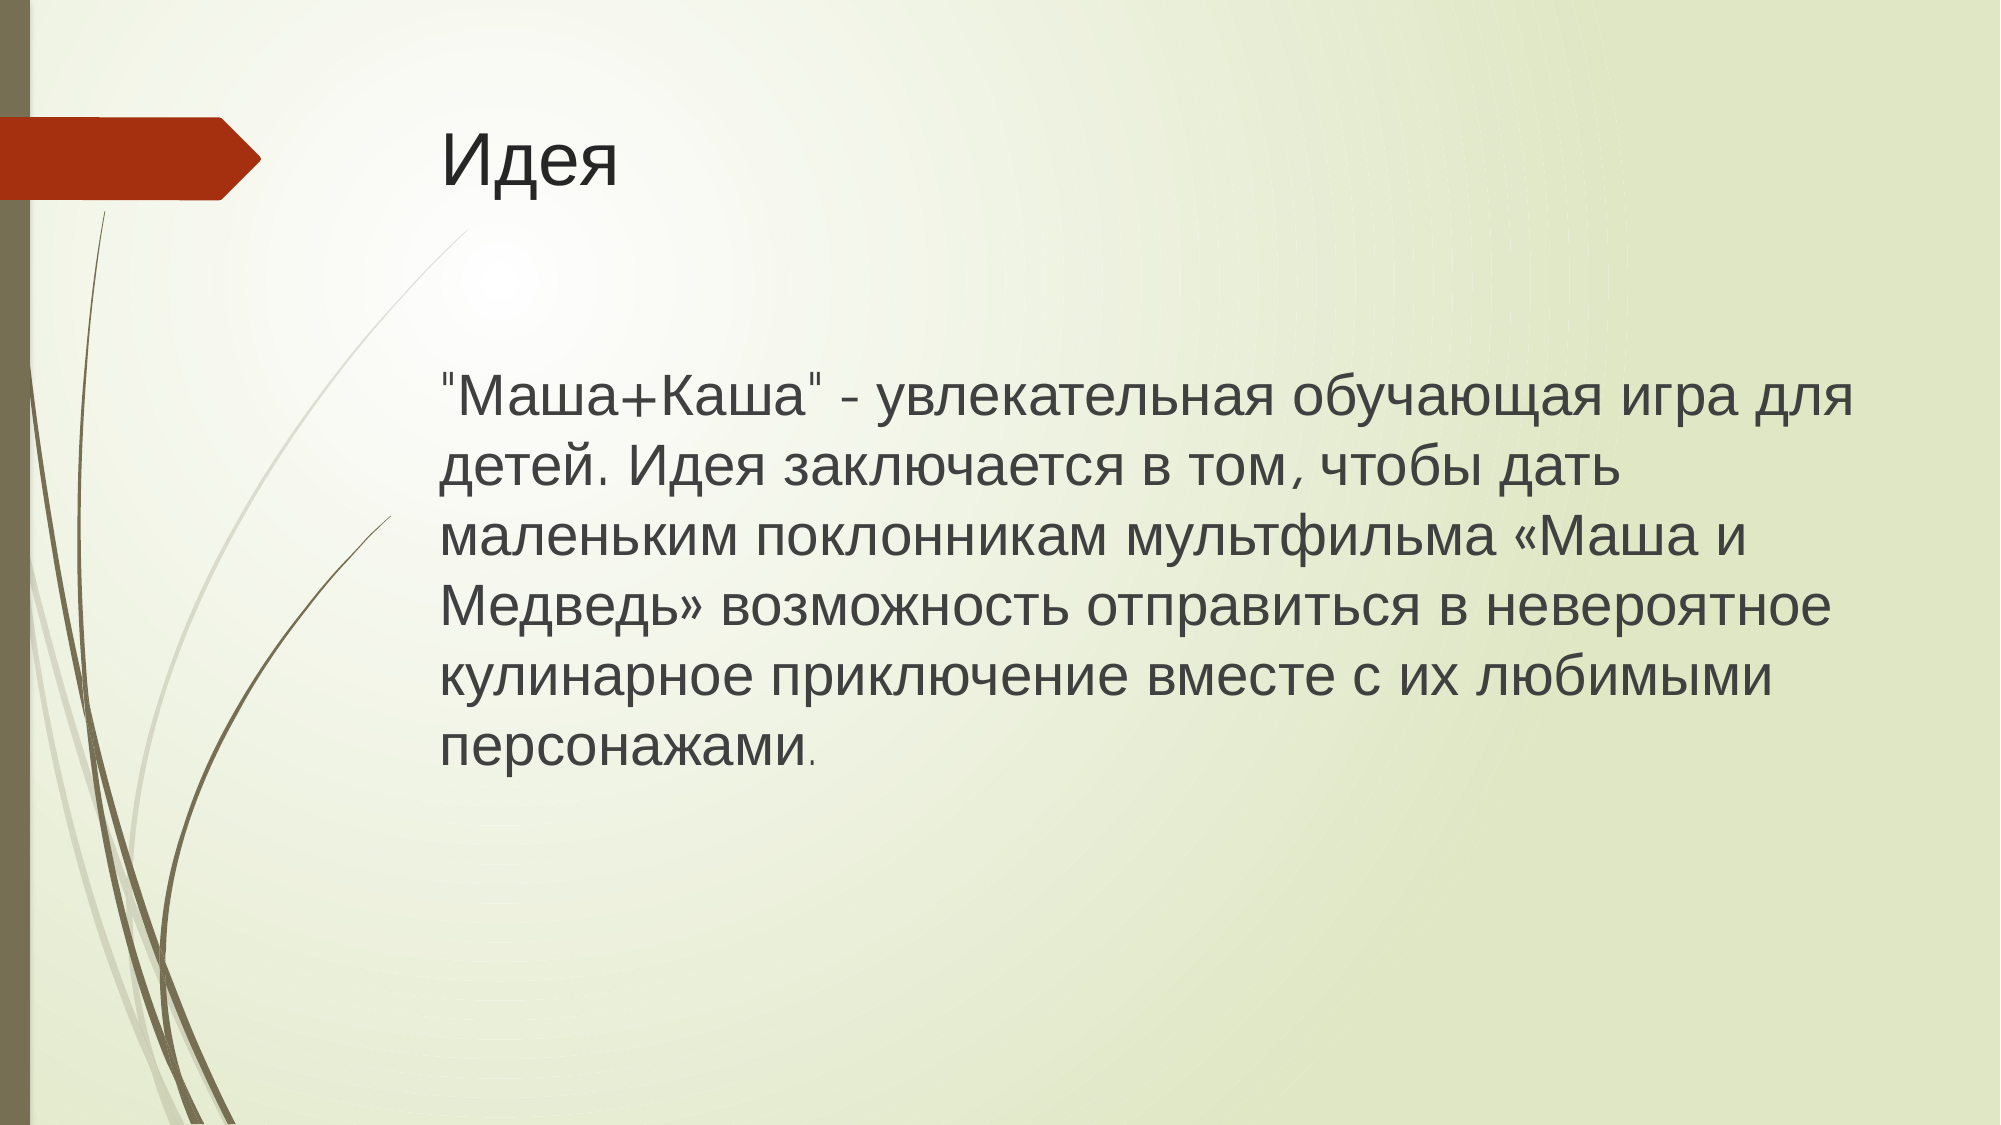

# Идея
"Маша+Каша" - увлекательная обучающая игра для детей. Идея заключается в том, чтобы дать маленьким поклонникам мультфильма «Маша и Медведь» возможность отправиться в невероятное кулинарное приключение вместе с их любимыми персонажами.